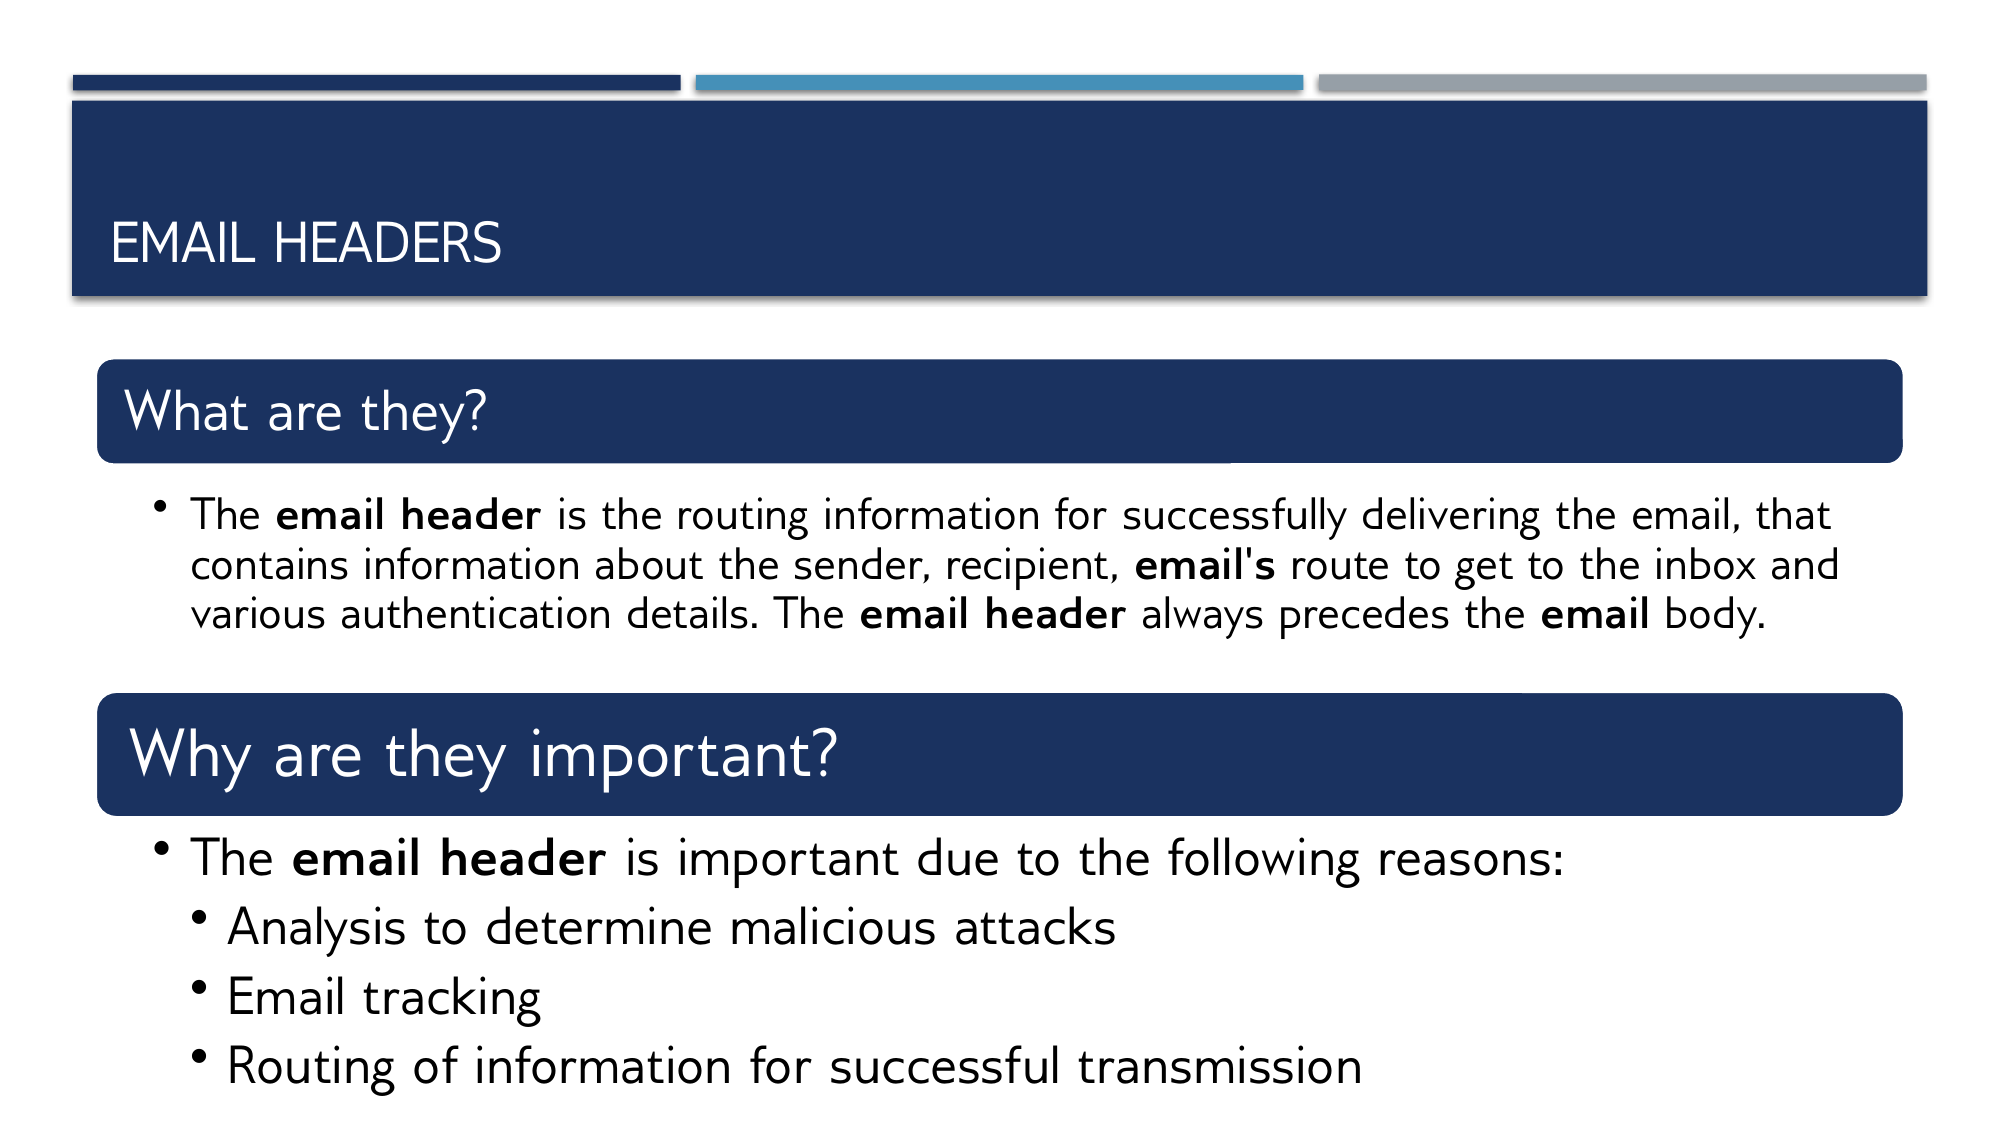

# EMAIL HEADERS
What are they?
The email header is the routing information for successfully delivering the email, that contains information about the sender, recipient, email's route to get to the inbox and various authentication details. The email header always precedes the email body.
Why are they important?
The email header is important due to the following reasons:
Analysis to determine malicious attacks
Email tracking
Routing of information for successful transmission